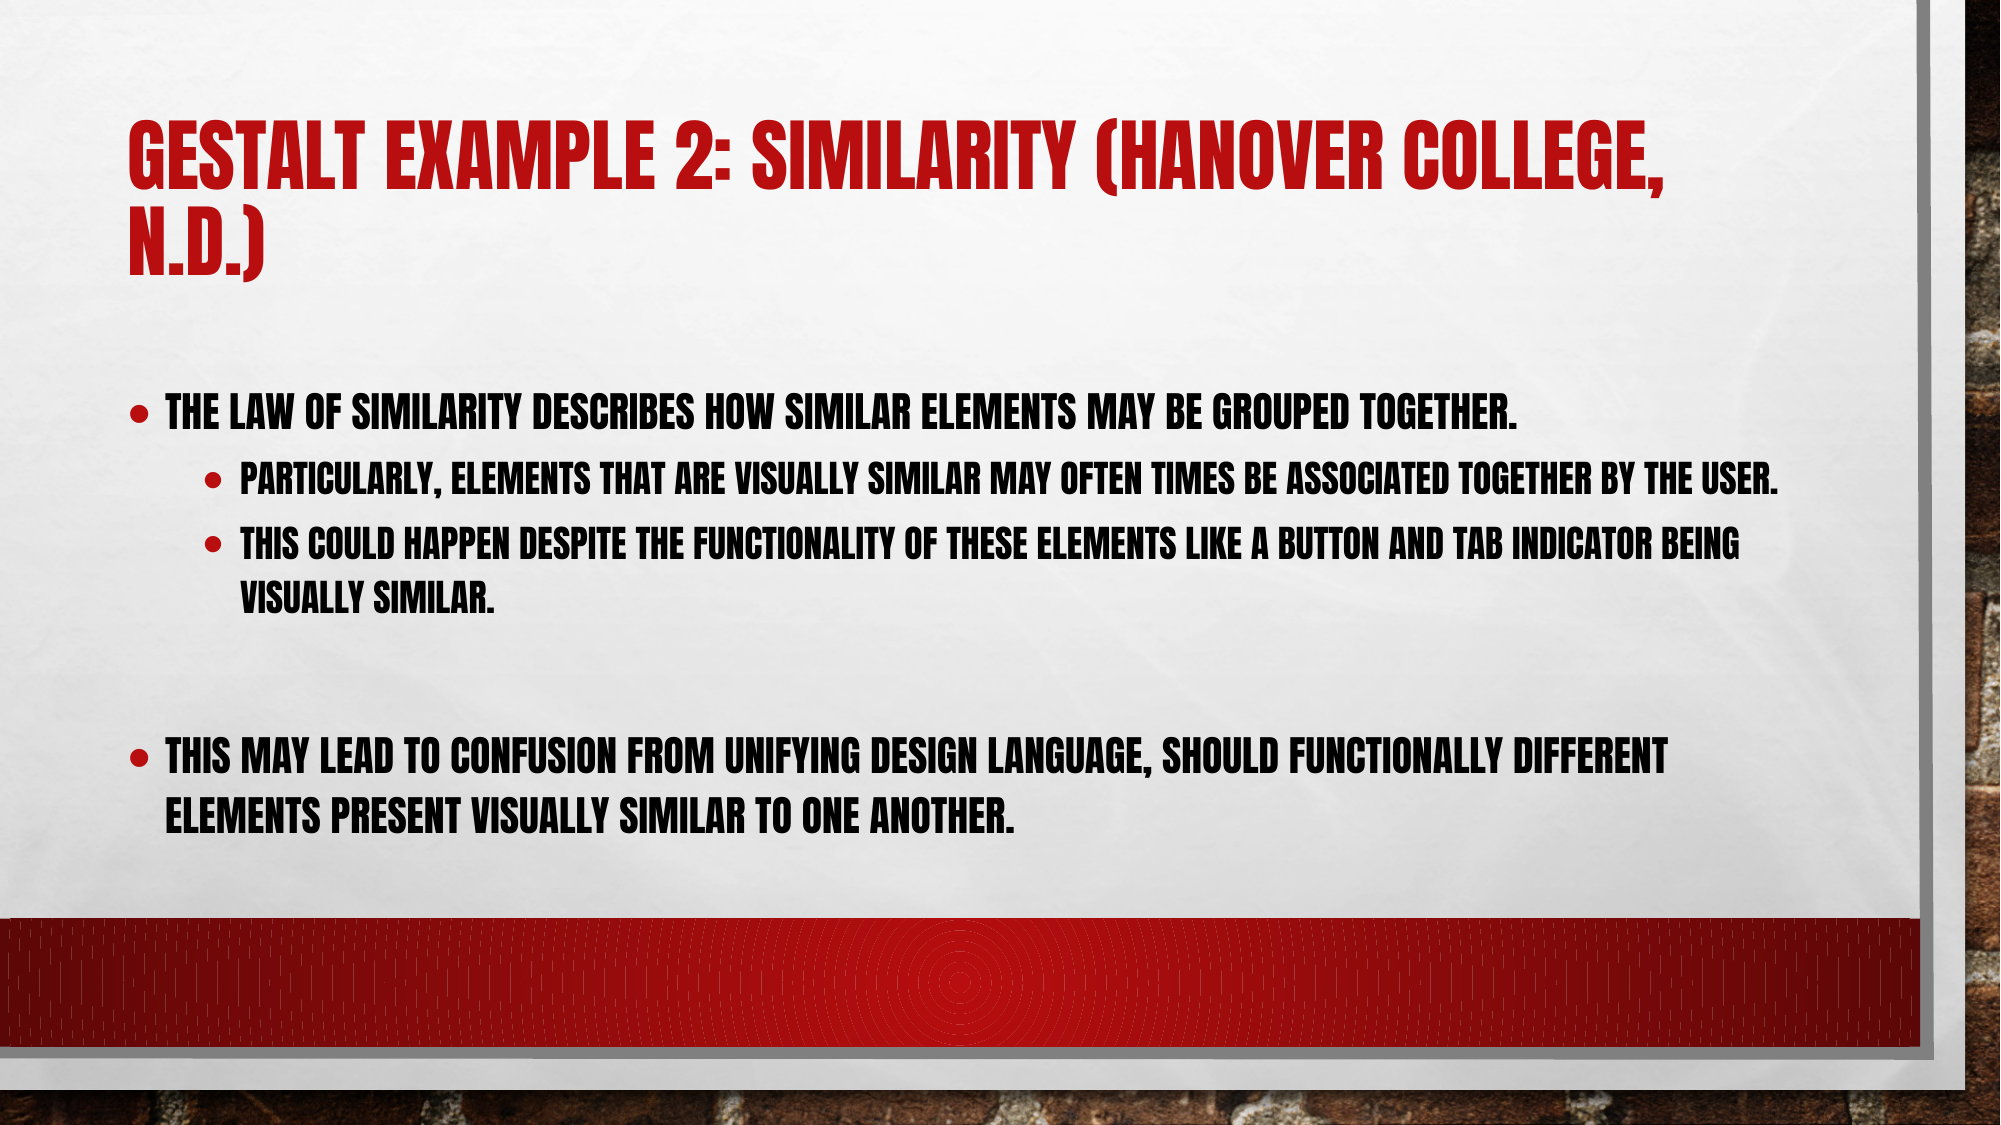

# Gestalt Example 2: Similarity (Hanover College, n.d.)
The Law of Similarity describes how similar elements may be grouped together.
Particularly, elements that are visually similar may often times be associated together by the user.
This could happen despite the functionality of these elements like a button and tab indicator being visually similar.

This may lead to confusion from unifying design language, should functionally different elements present visually similar to one another.